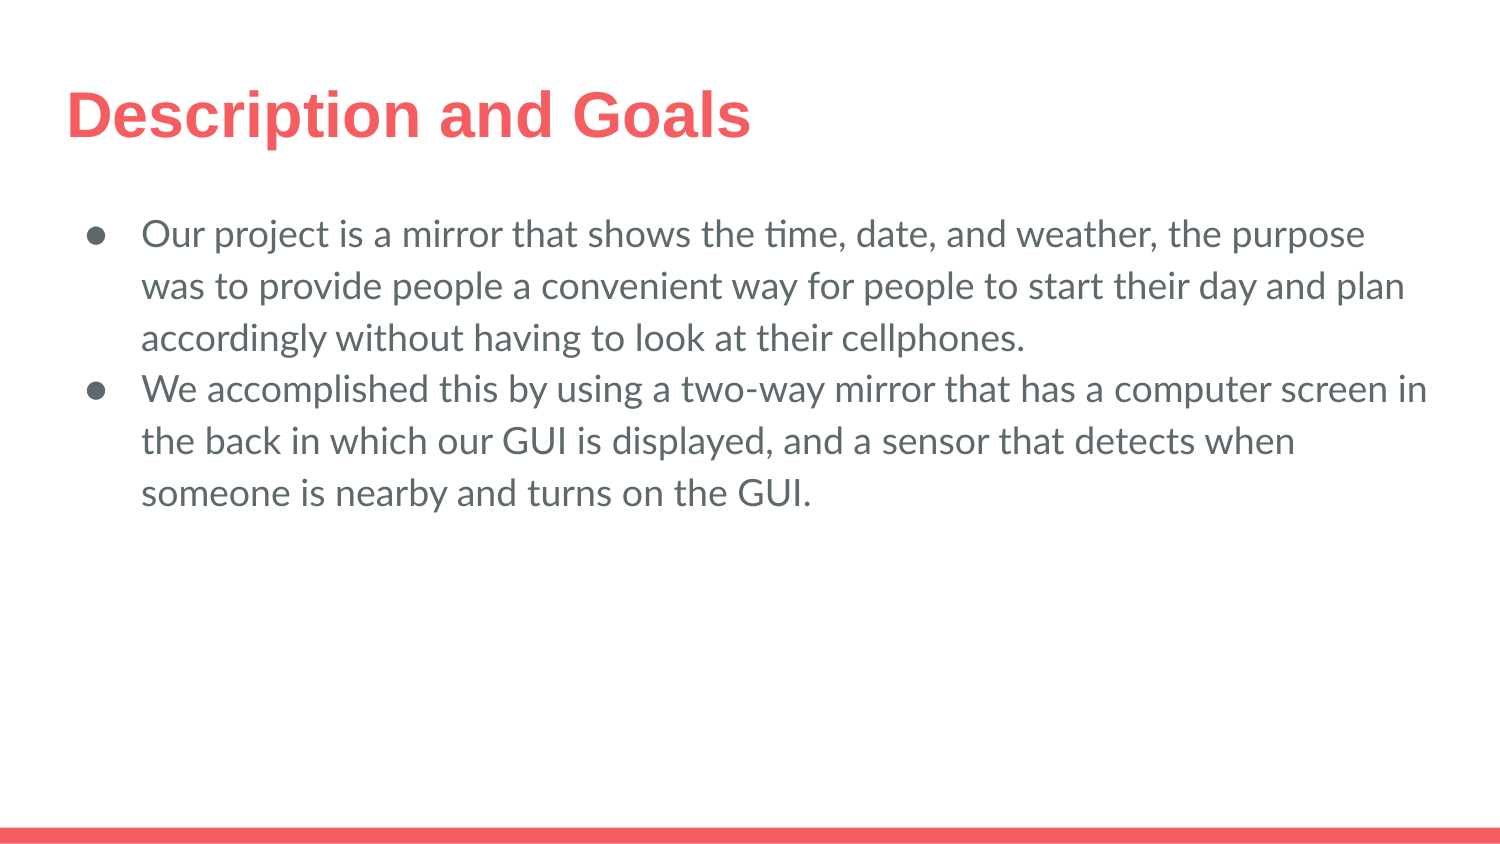

# Description and Goals
Our project is a mirror that shows the time, date, and weather, the purpose was to provide people a convenient way for people to start their day and plan accordingly without having to look at their cellphones.
We accomplished this by using a two-way mirror that has a computer screen in the back in which our GUI is displayed, and a sensor that detects when someone is nearby and turns on the GUI.